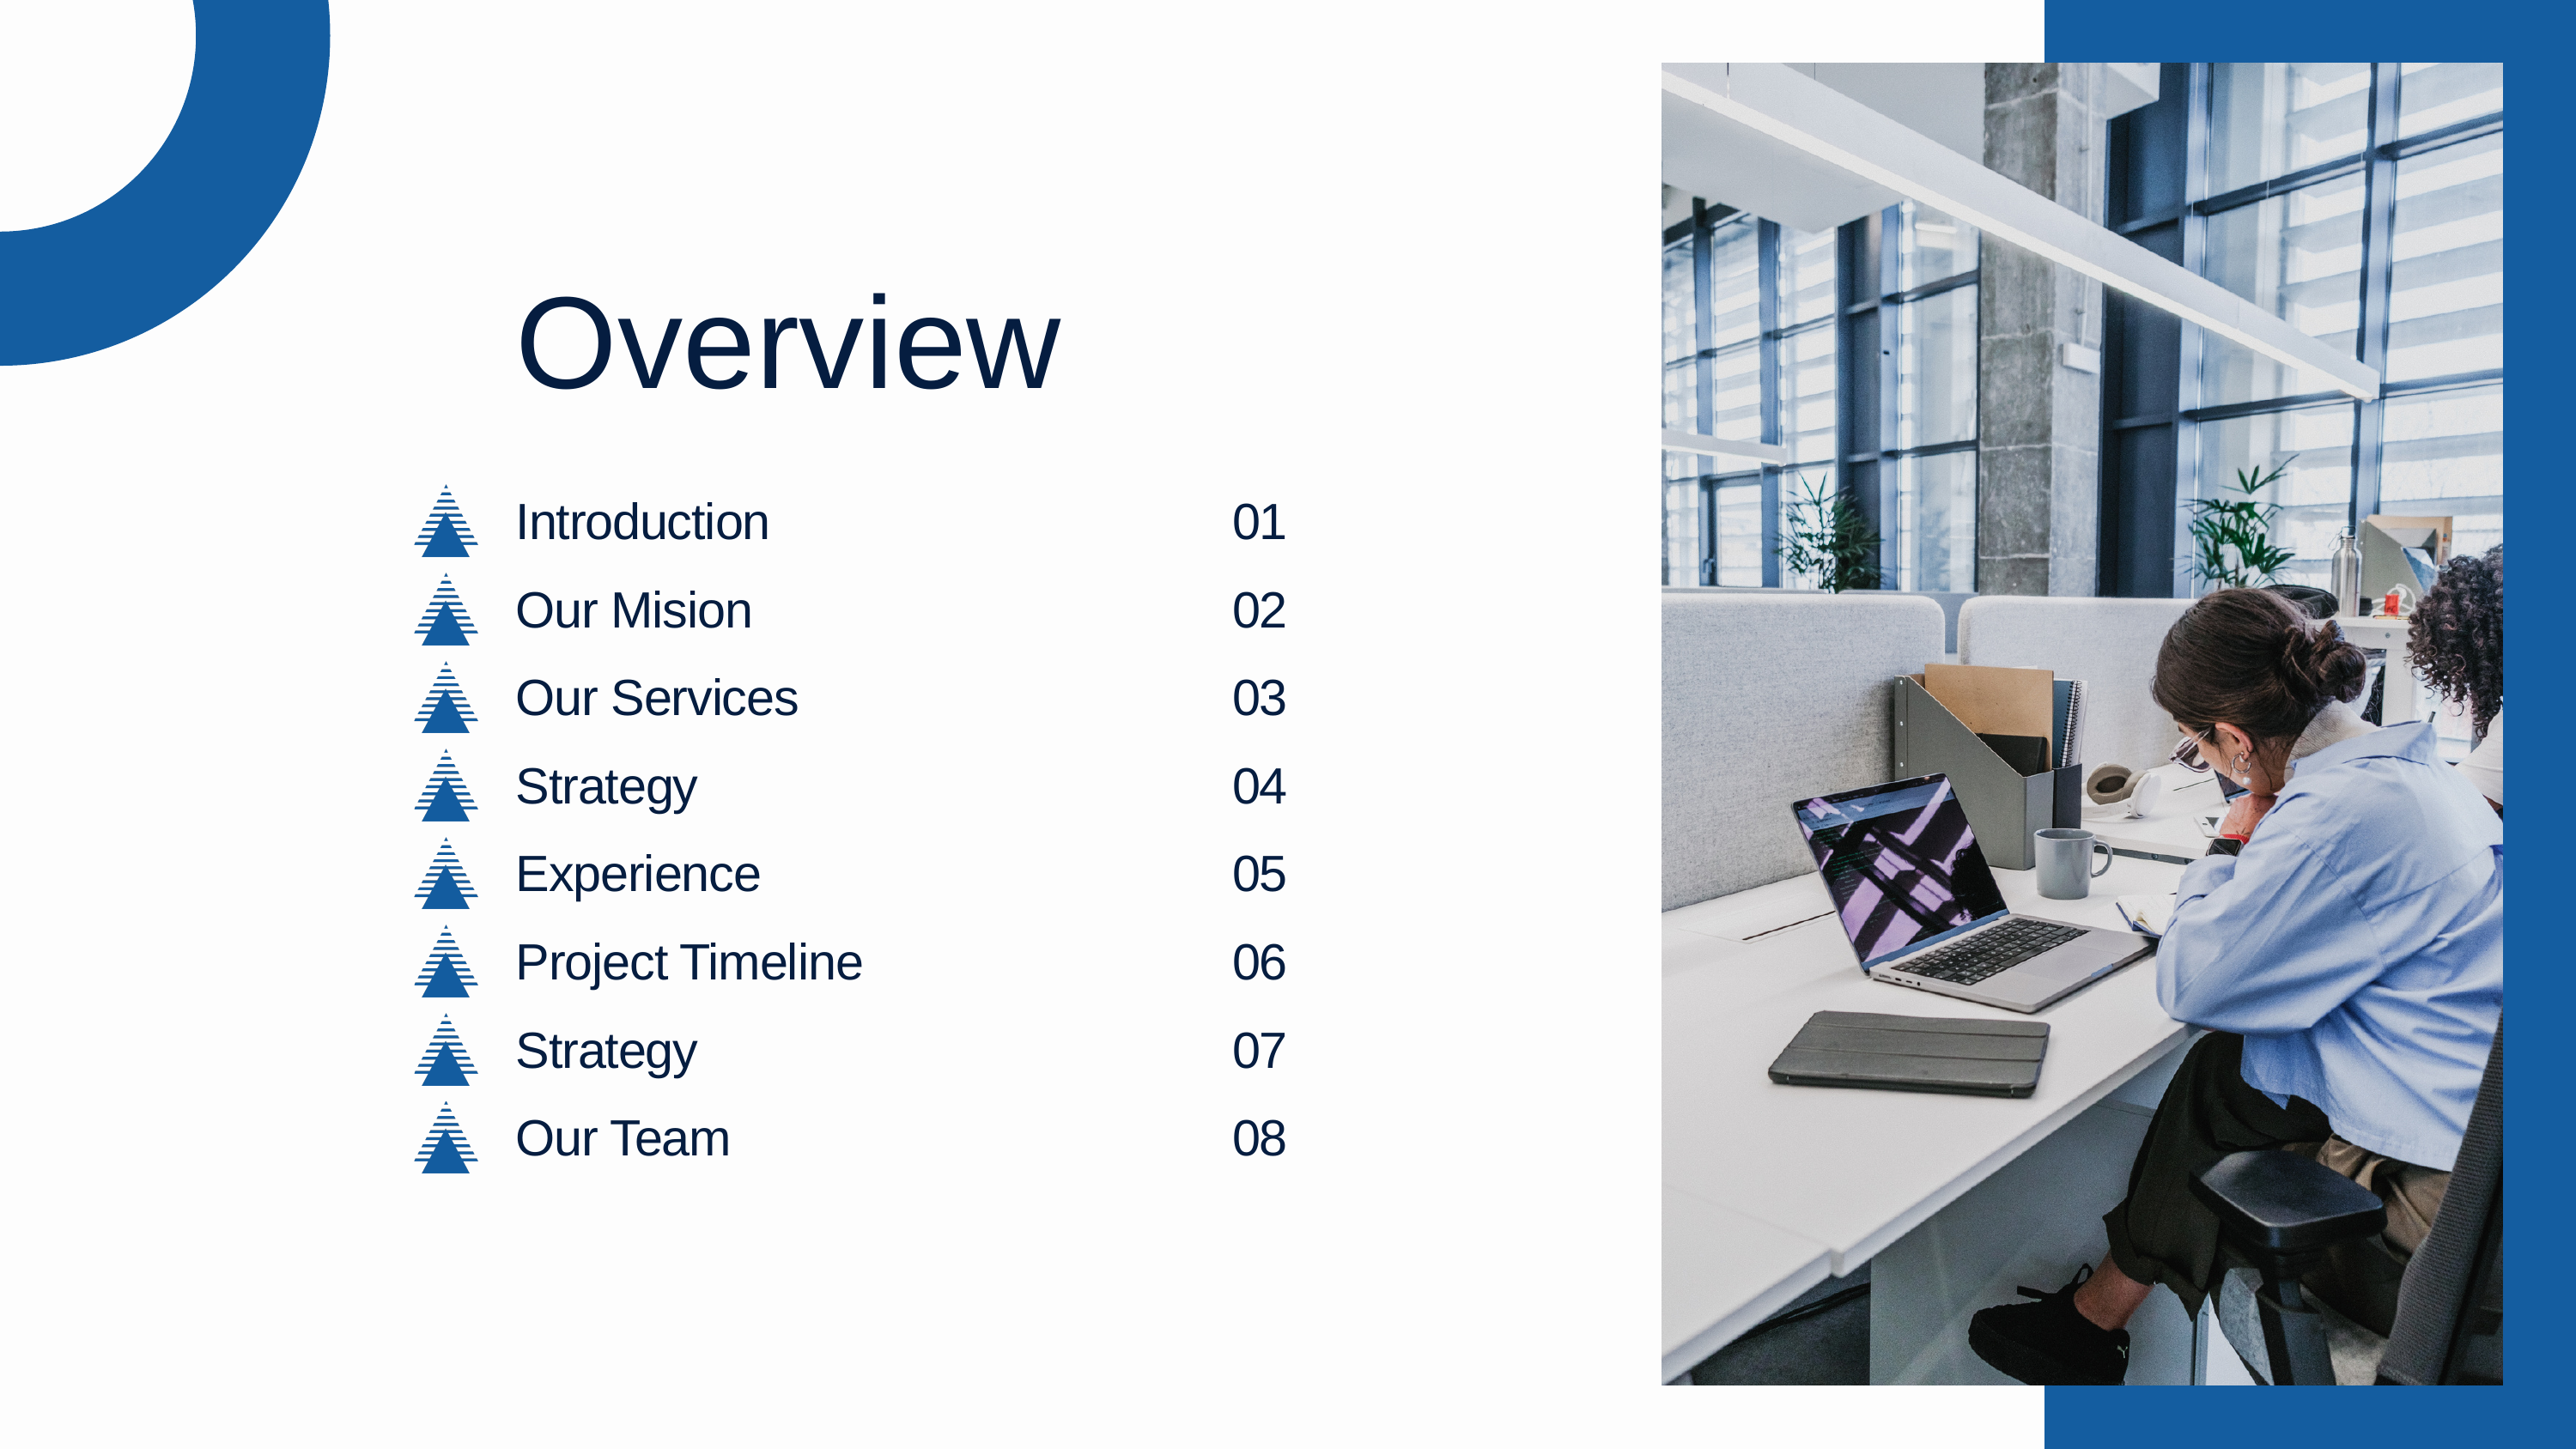

Overview
Introduction
01

Our Mision
02

Our Services
03

Strategy
04

Experience
05

Project Timeline
06

Strategy
07

Our Team
08